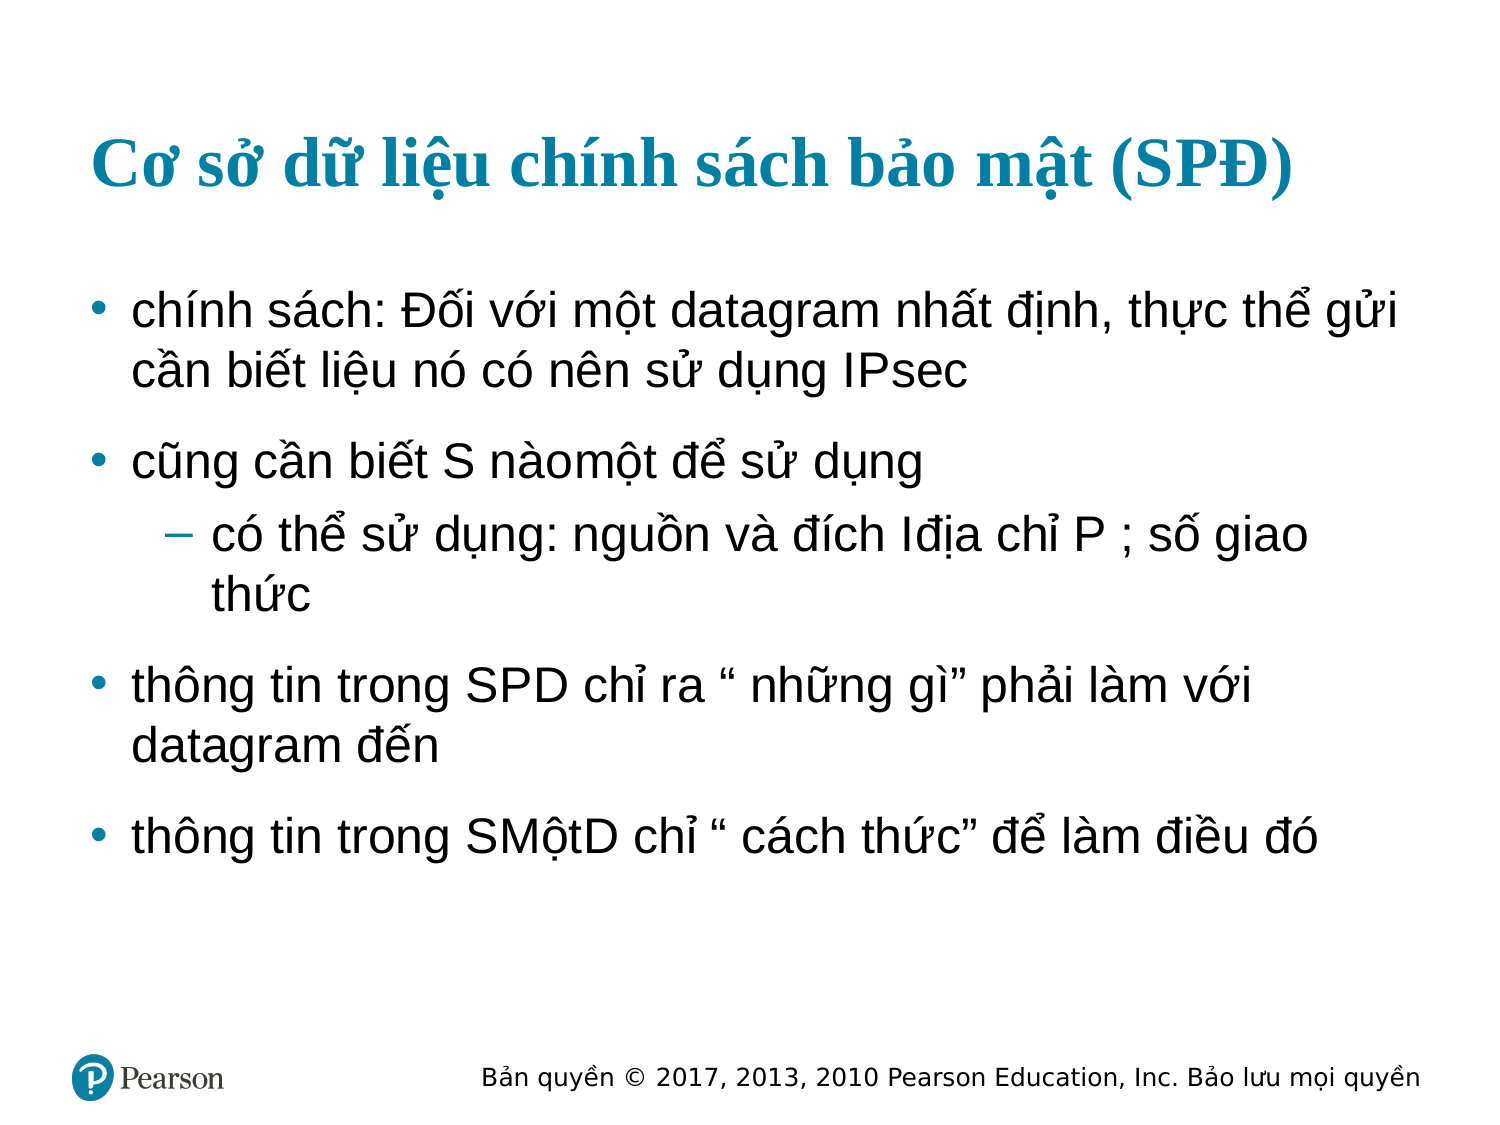

# Cơ sở dữ liệu chính sách bảo mật (S P Đ)
chính sách: Đối với một datagram nhất định, thực thể gửi cần biết liệu nó có nên sử dụng I Psec
cũng cần biết S nào một để sử dụng
có thể sử dụng: nguồn và đích I địa chỉ P ; số giao thức
thông tin trong S P D chỉ ra “ những gì” phải làm với datagram đến
thông tin trong S Một D chỉ “ cách thức” để làm điều đó